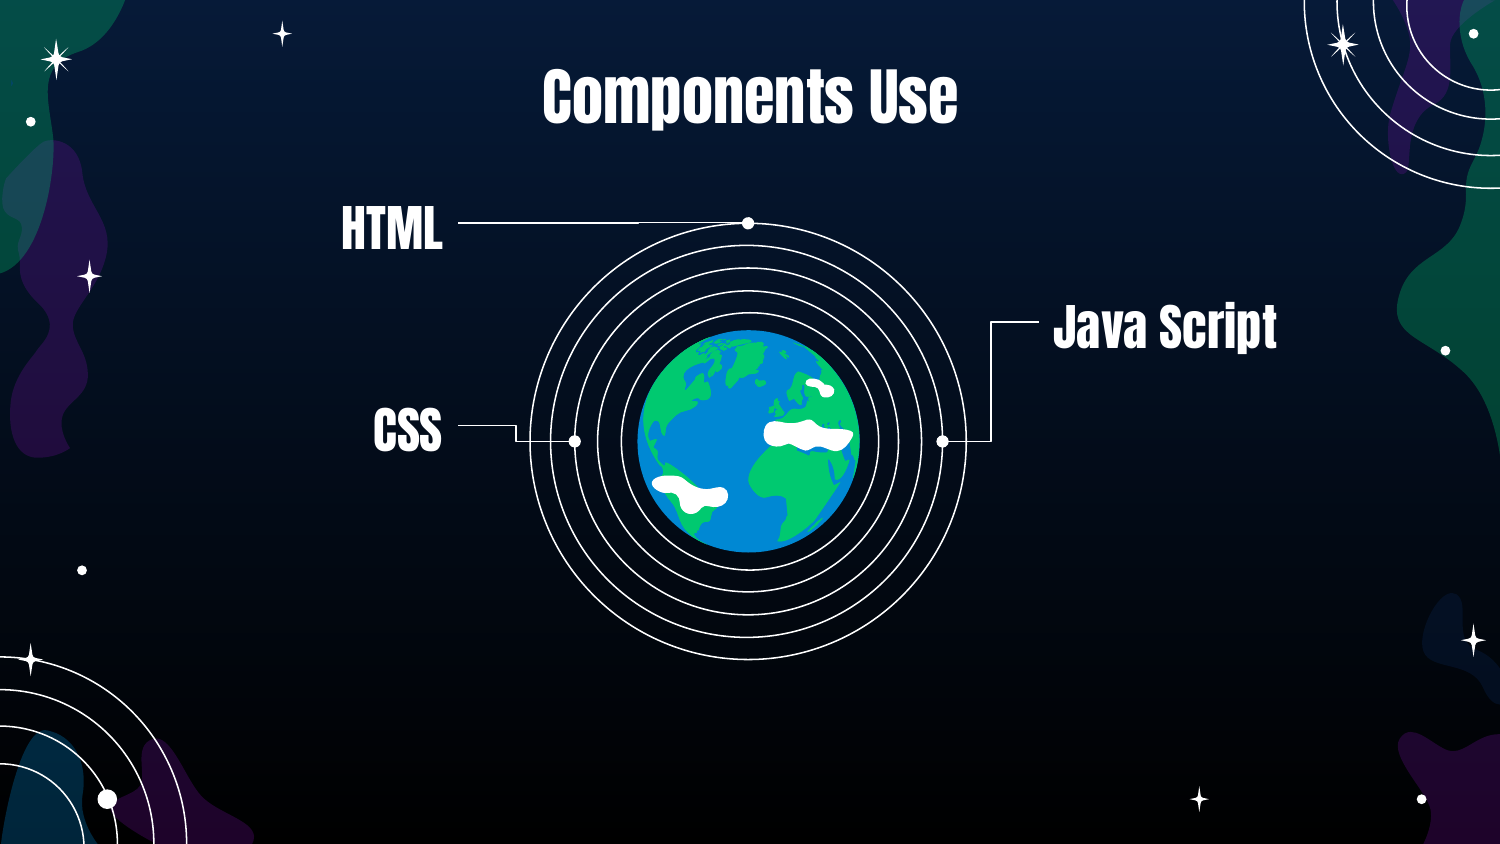

# Components Use
HTML

Java Script

CSS